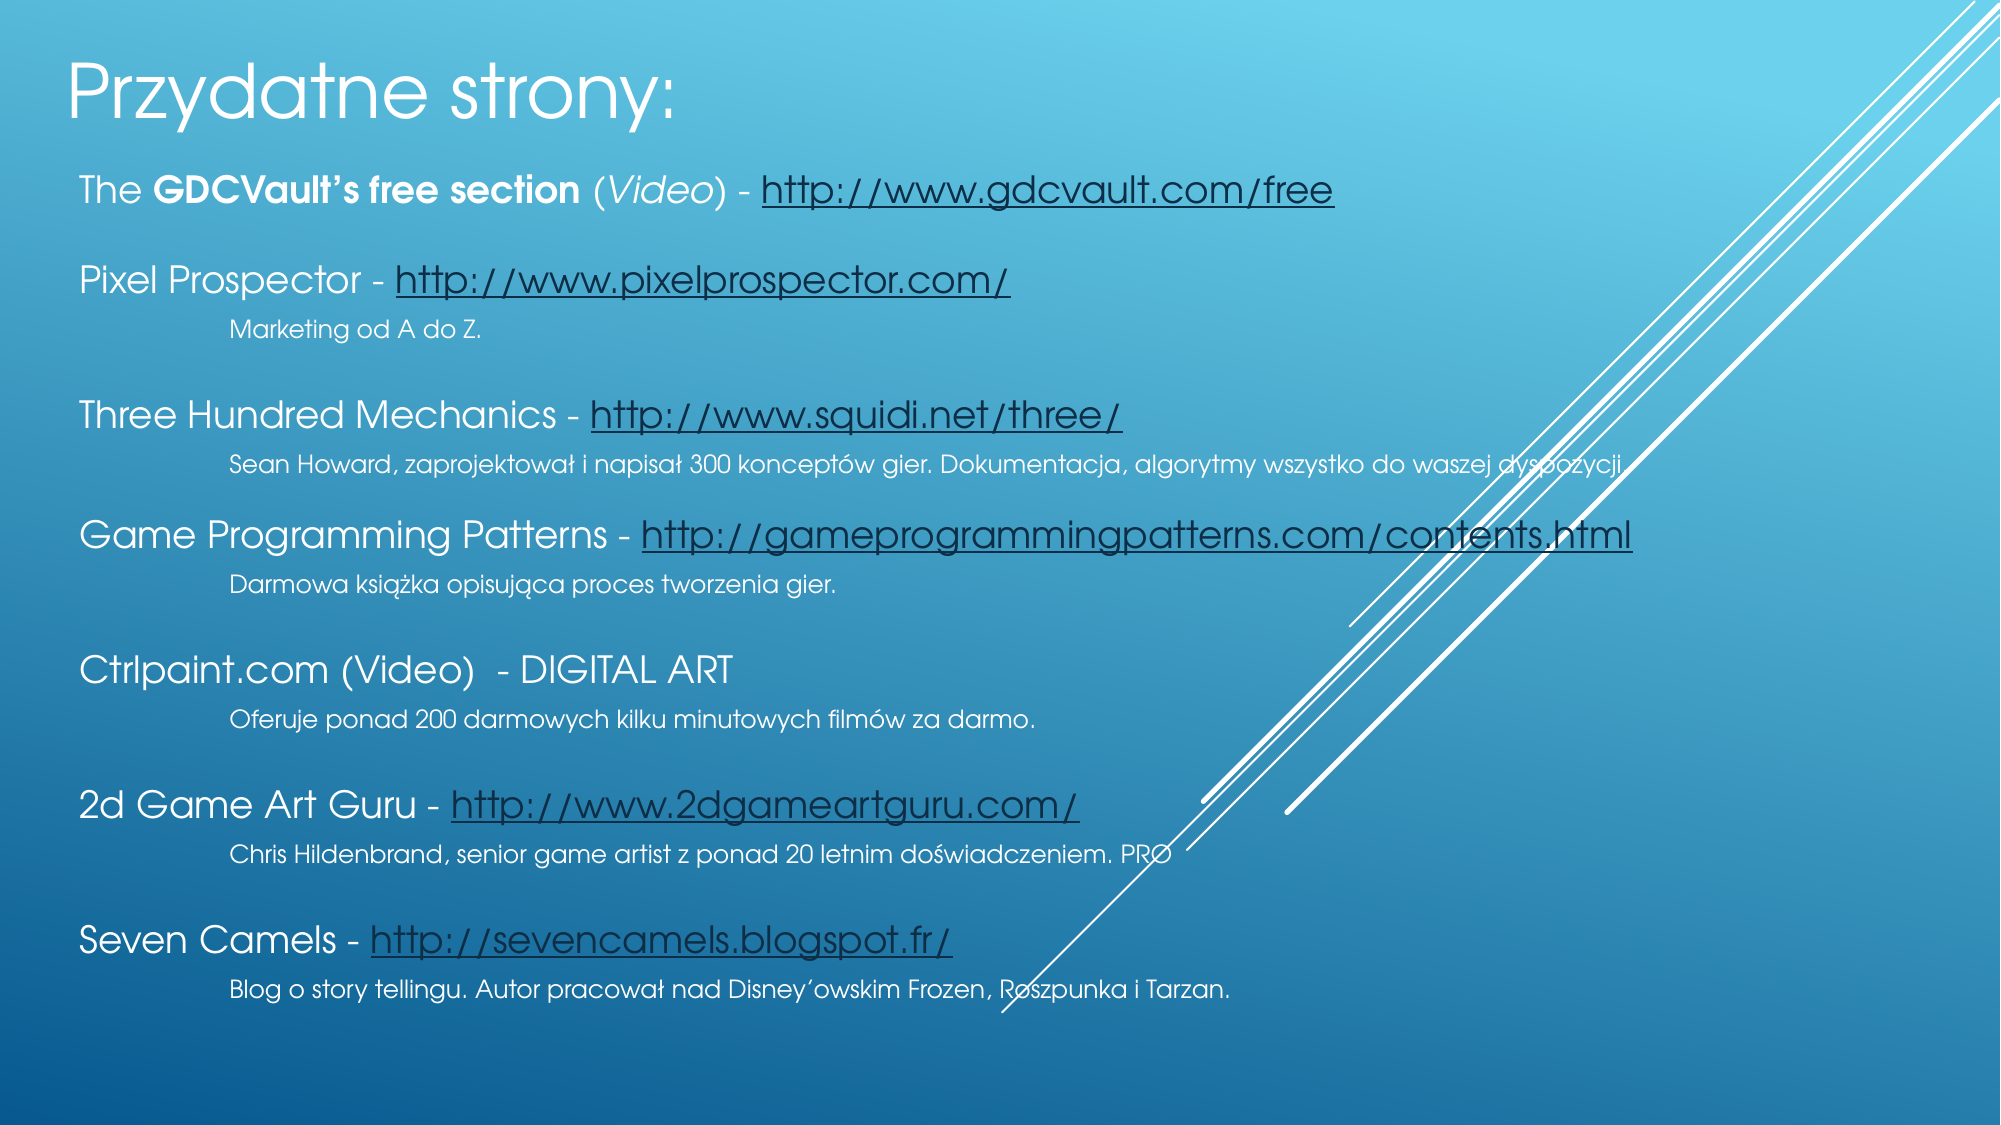

Przydatne strony:
The GDCVault’s free section (Video) - http://www.gdcvault.com/free

Pixel Prospector - http://www.pixelprospector.com/
	Marketing od A do Z.

Three Hundred Mechanics - http://www.squidi.net/three/
	Sean Howard, zaprojektował i napisał 300 konceptów gier. Dokumentacja, algorytmy wszystko do waszej dyspozycji.

Game Programming Patterns - http://gameprogrammingpatterns.com/contents.html
	Darmowa książka opisująca proces tworzenia gier.

Ctrlpaint.com (Video)  - DIGITAL ART
	Oferuje ponad 200 darmowych kilku minutowych filmów za darmo.

2d Game Art Guru - http://www.2dgameartguru.com/
	Chris Hildenbrand, senior game artist z ponad 20 letnim doświadczeniem. PRO

Seven Camels - http://sevencamels.blogspot.fr/
	Blog o story tellingu. Autor pracował nad Disney’owskim Frozen, Roszpunka i Tarzan.